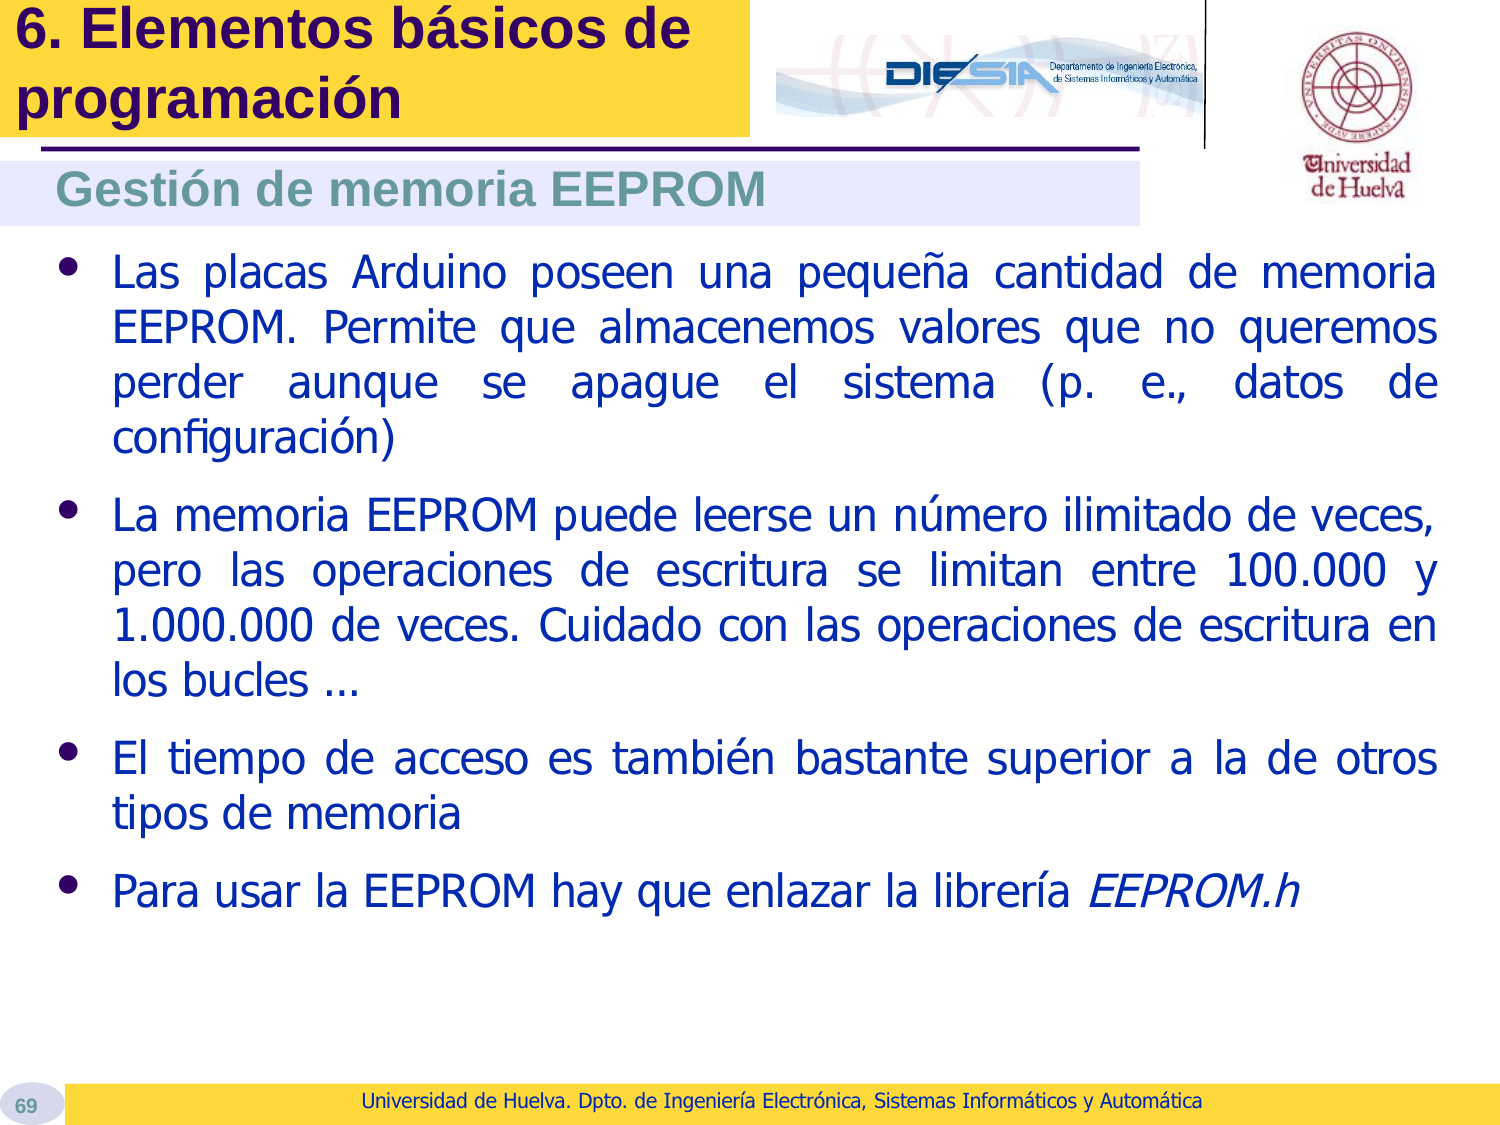

# 6. Elementos básicos de programación
Gestión de memoria EEPROM
Las placas Arduino poseen una pequeña cantidad de memoria EEPROM. Permite que almacenemos valores que no queremos perder aunque se apague el sistema (p. e., datos de configuración)
La memoria EEPROM puede leerse un número ilimitado de veces, pero las operaciones de escritura se limitan entre 100.000 y 1.000.000 de veces. Cuidado con las operaciones de escritura en los bucles …
El tiempo de acceso es también bastante superior a la de otros tipos de memoria
Para usar la EEPROM hay que enlazar la librería EEPROM.h